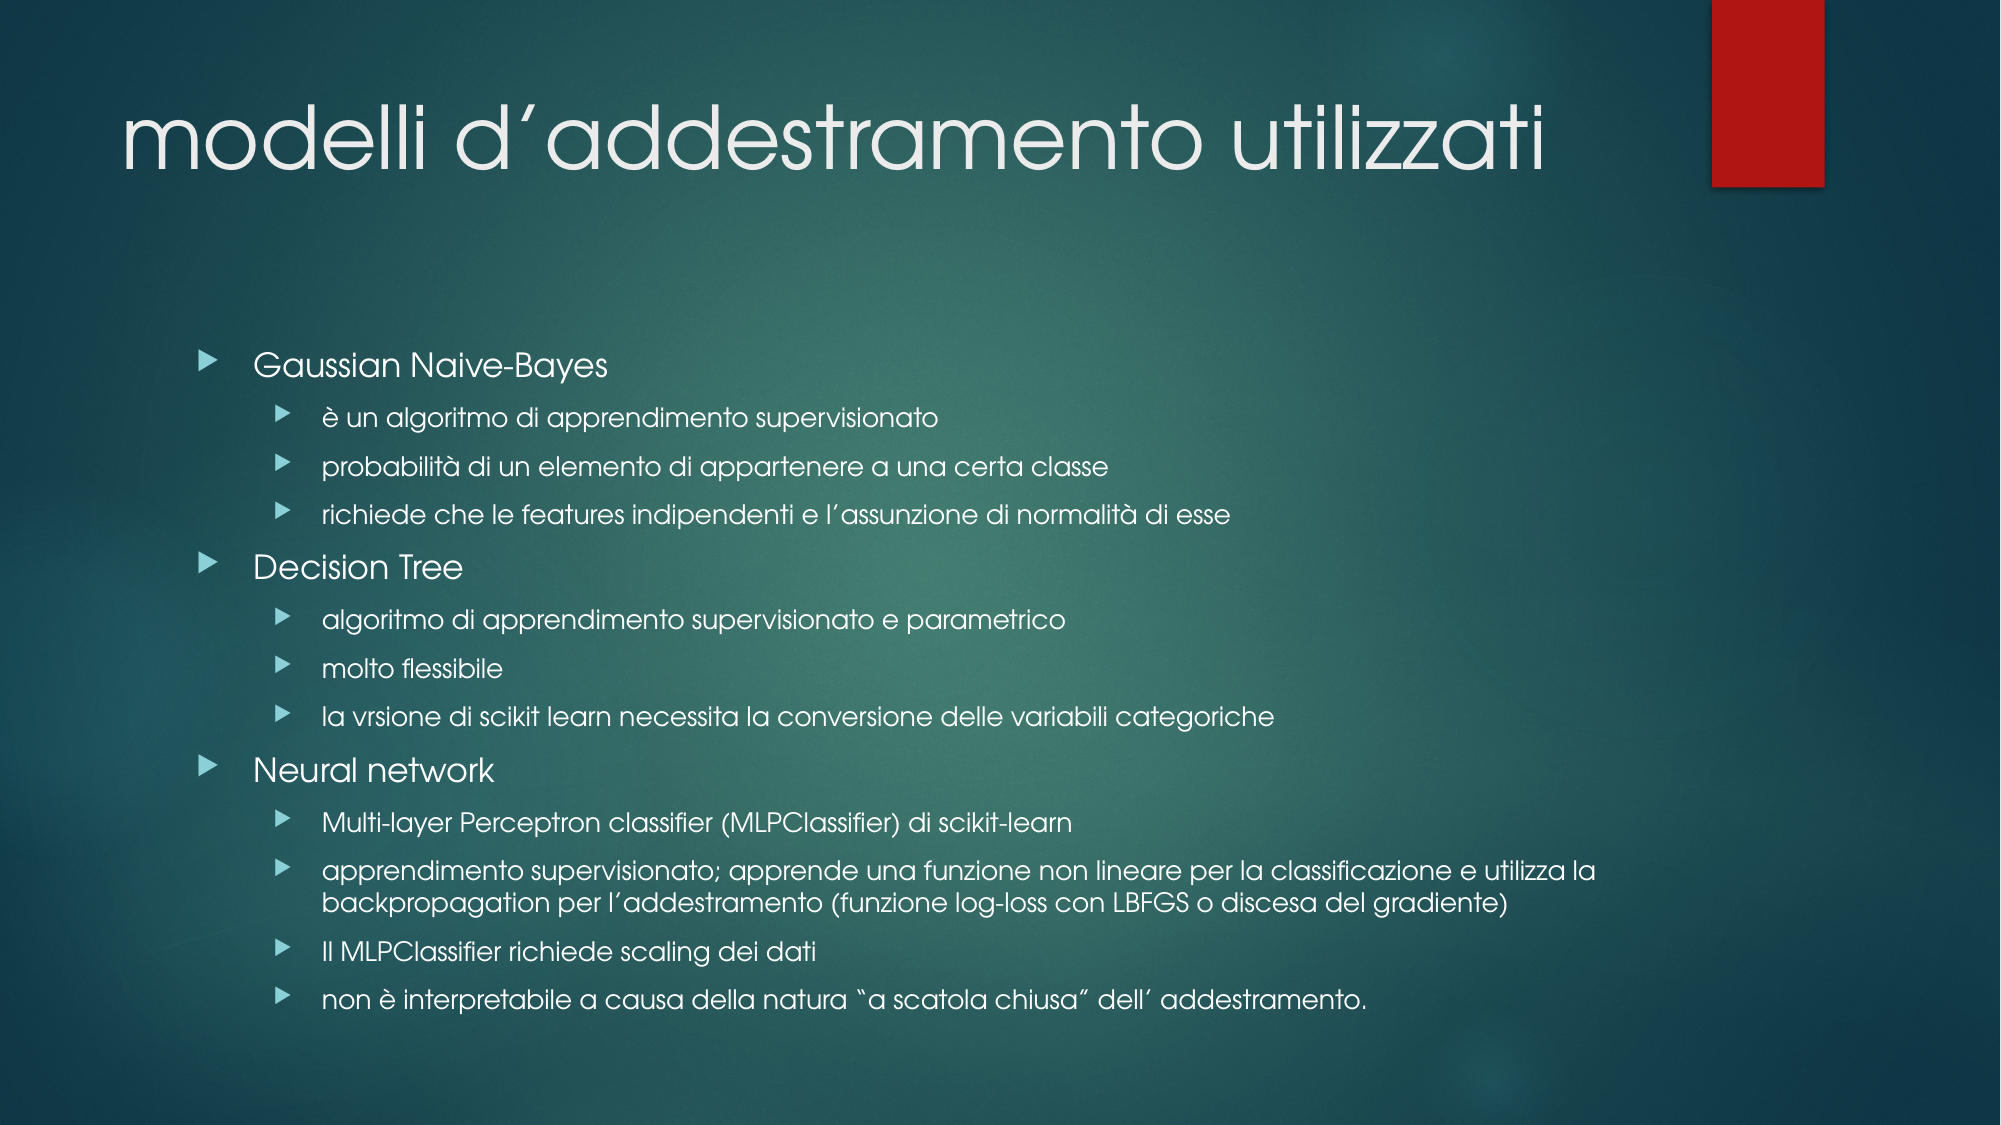

# modelli d’addestramento utilizzati
Gaussian Naive-Bayes
è un algoritmo di apprendimento supervisionato
probabilità di un elemento di appartenere a una certa classe
richiede che le features indipendenti e l’assunzione di normalità di esse
Decision Tree
algoritmo di apprendimento supervisionato e parametrico
molto flessibile
la vrsione di scikit learn necessita la conversione delle variabili categoriche
Neural network
Multi-layer Perceptron classifier (MLPClassifier) di scikit-learn
apprendimento supervisionato; apprende una funzione non lineare per la classificazione e utilizza la backpropagation per l’addestramento (funzione log-loss con LBFGS o discesa del gradiente)
Il MLPClassifier richiede scaling dei dati
non è interpretabile a causa della natura “a scatola chiusa” dell’ addestramento.